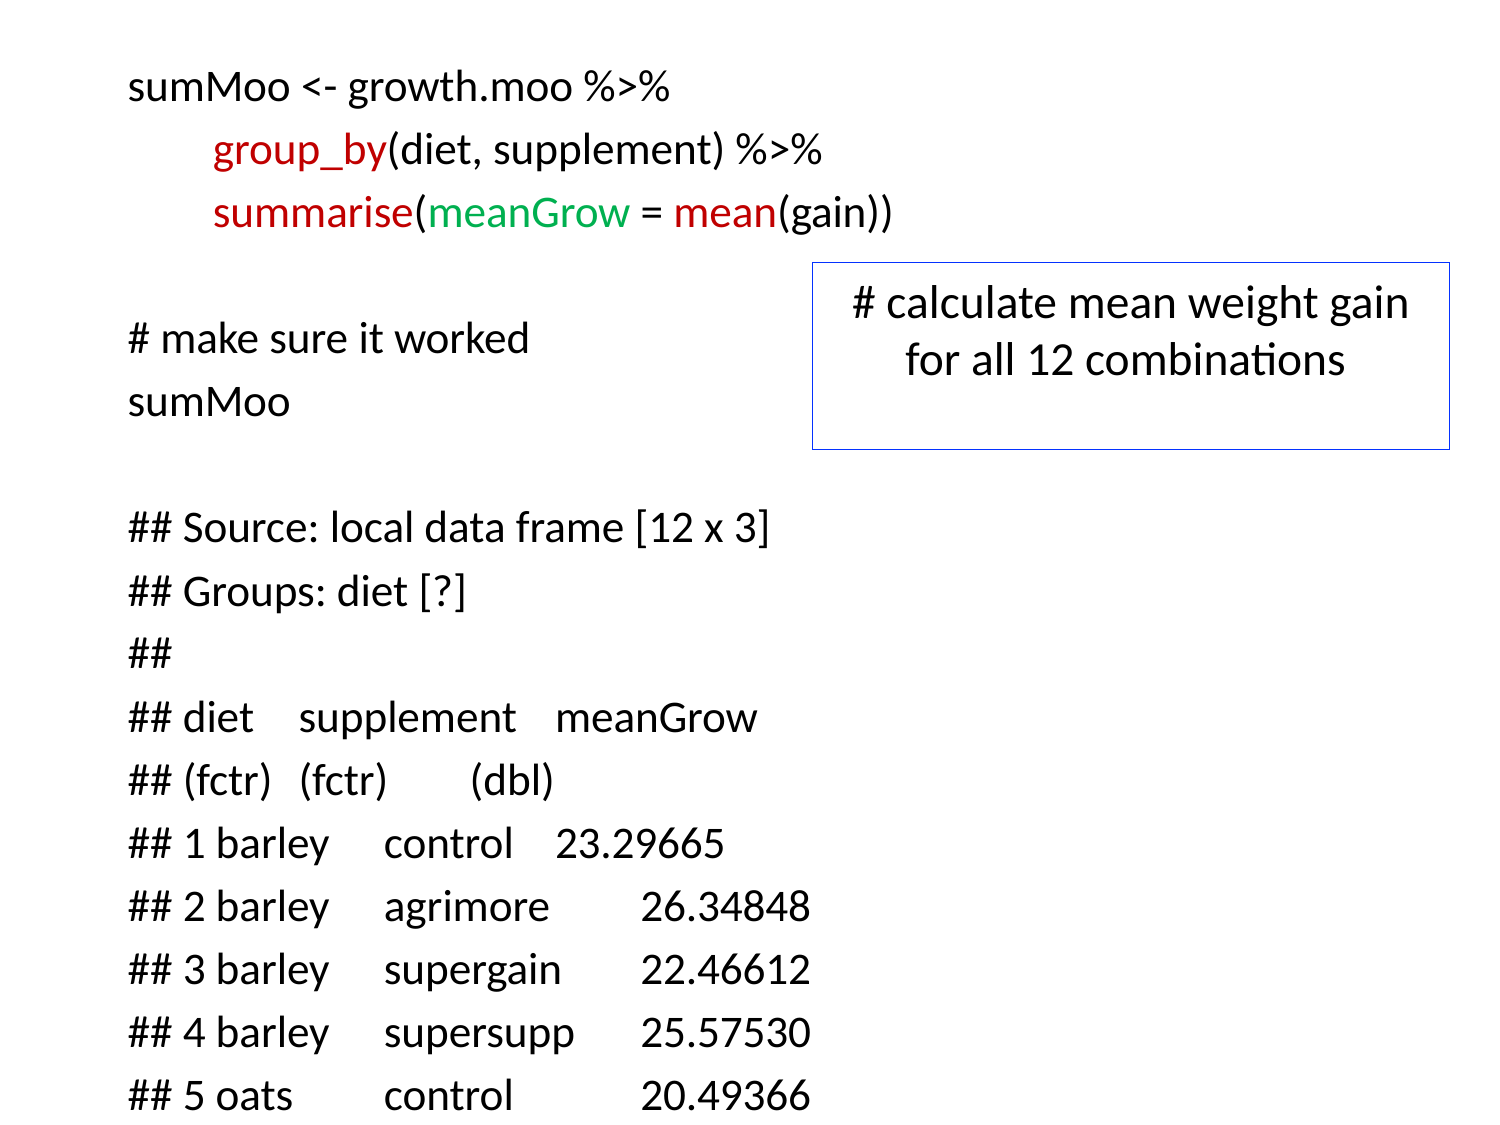

sumMoo <- growth.moo %>%
	group_by(diet, supplement) %>%
		summarise(meanGrow = mean(gain))

# make sure it worked
sumMoo

## Source: local data frame [12 x 3]
## Groups: diet [?]
##
## diet		supplement	meanGrow
## (fctr)	(fctr)		(dbl)
## 1 barley 	control 	23.29665
## 2 barley 	agrimore 	26.34848
## 3 barley 	supergain 	22.46612
## 4 barley 	supersupp	25.57530
## 5 oats 	control		20.49366
…
# # calculate mean weight gain for all 12 combinations